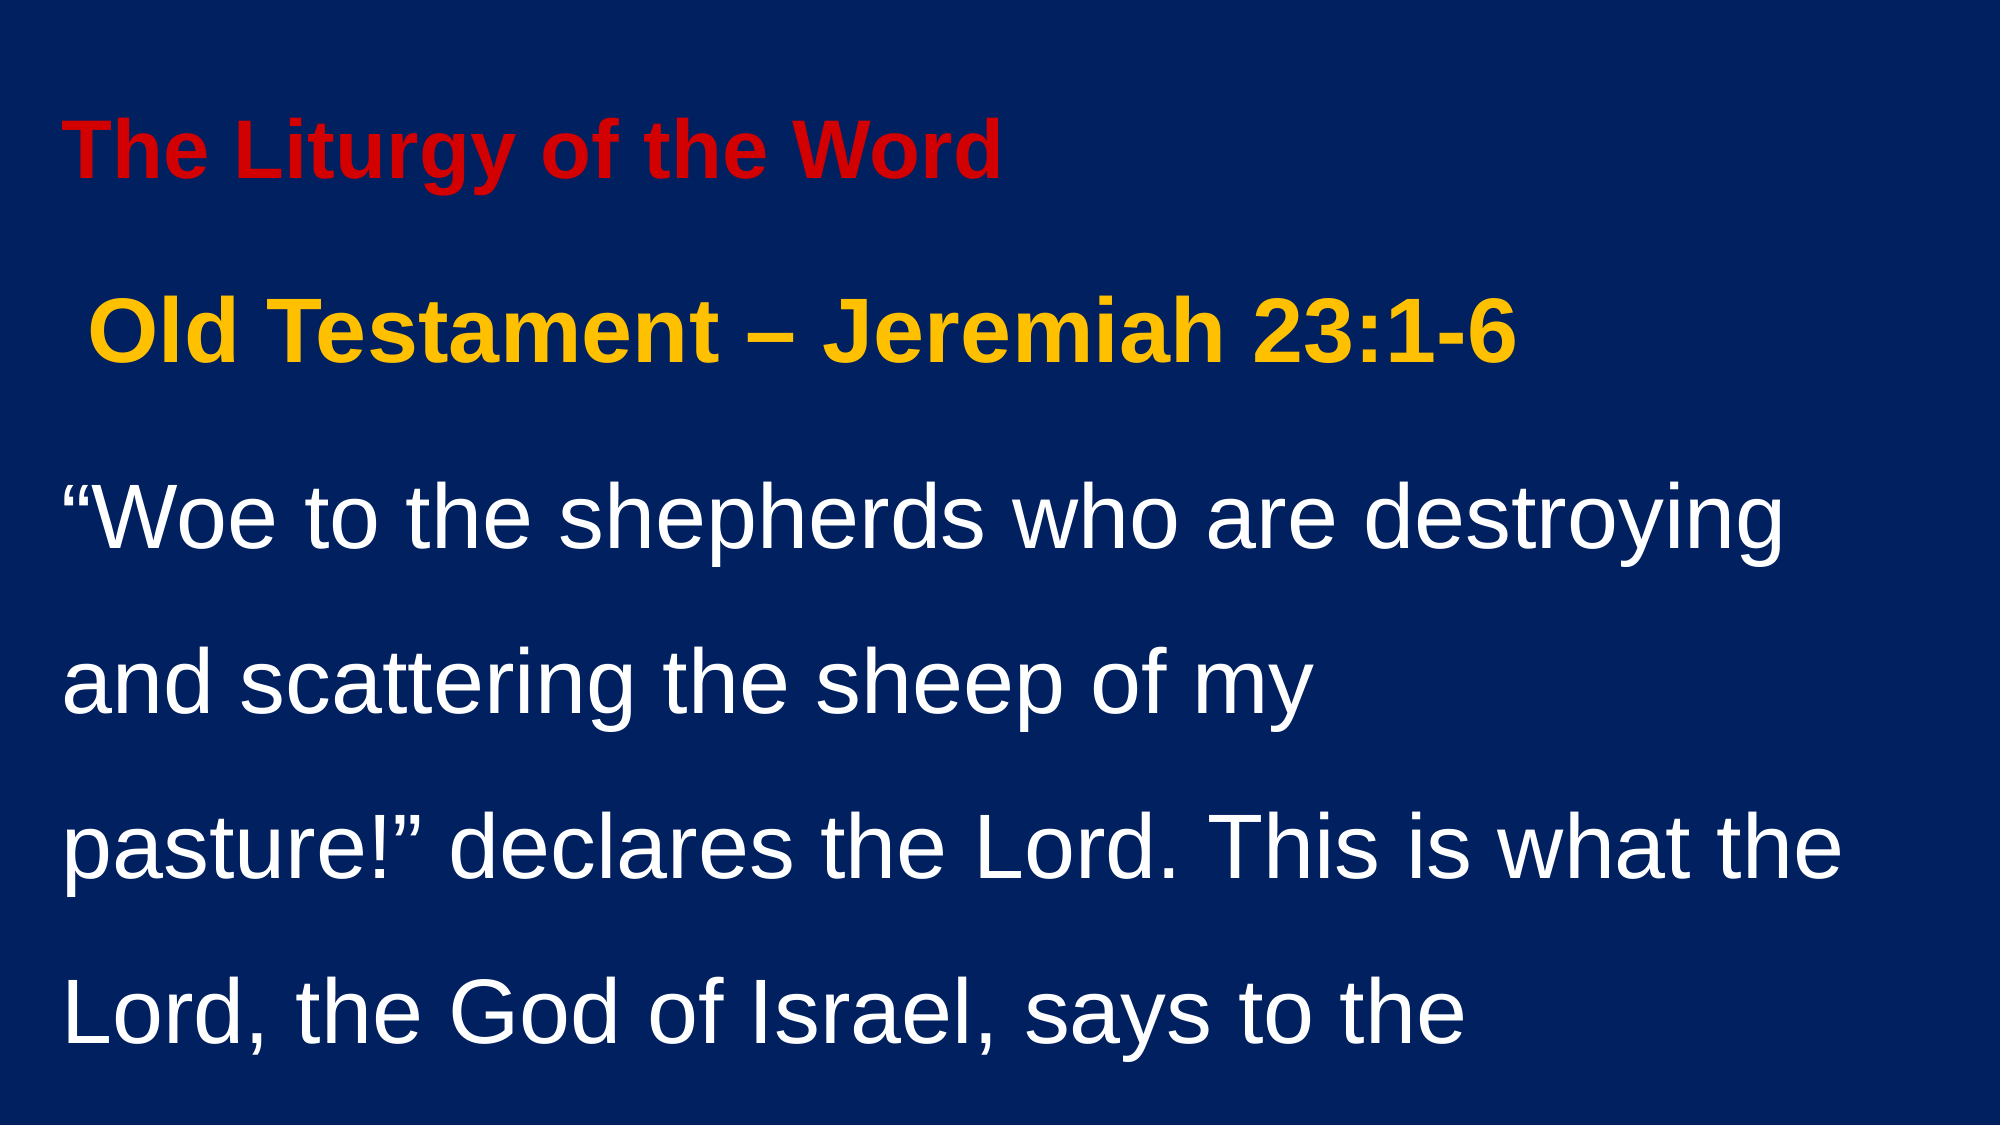

The Liturgy of the Word
 Old Testament – Jeremiah 23:1-6
“Woe to the shepherds who are destroying and scattering the sheep of my pasture!” declares the Lord. This is what the Lord, the God of Israel, says to the shepherds who tend my people: